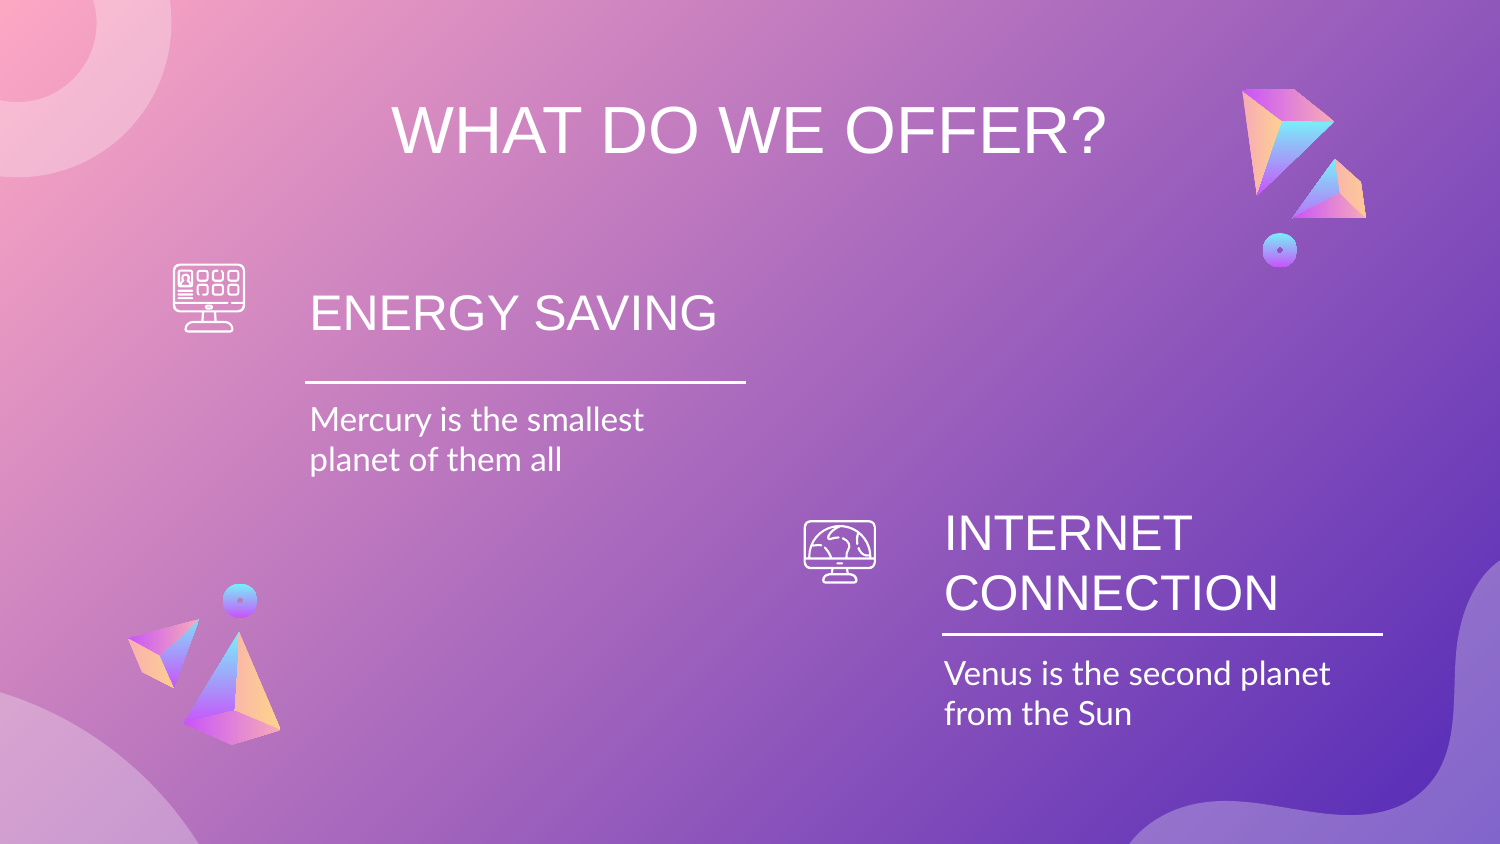

# WHAT DO WE OFFER?

ENERGY SAVING

Mercury is the smallest planet of them all
INTERNET CONNECTION

Venus is the second planet from the Sun